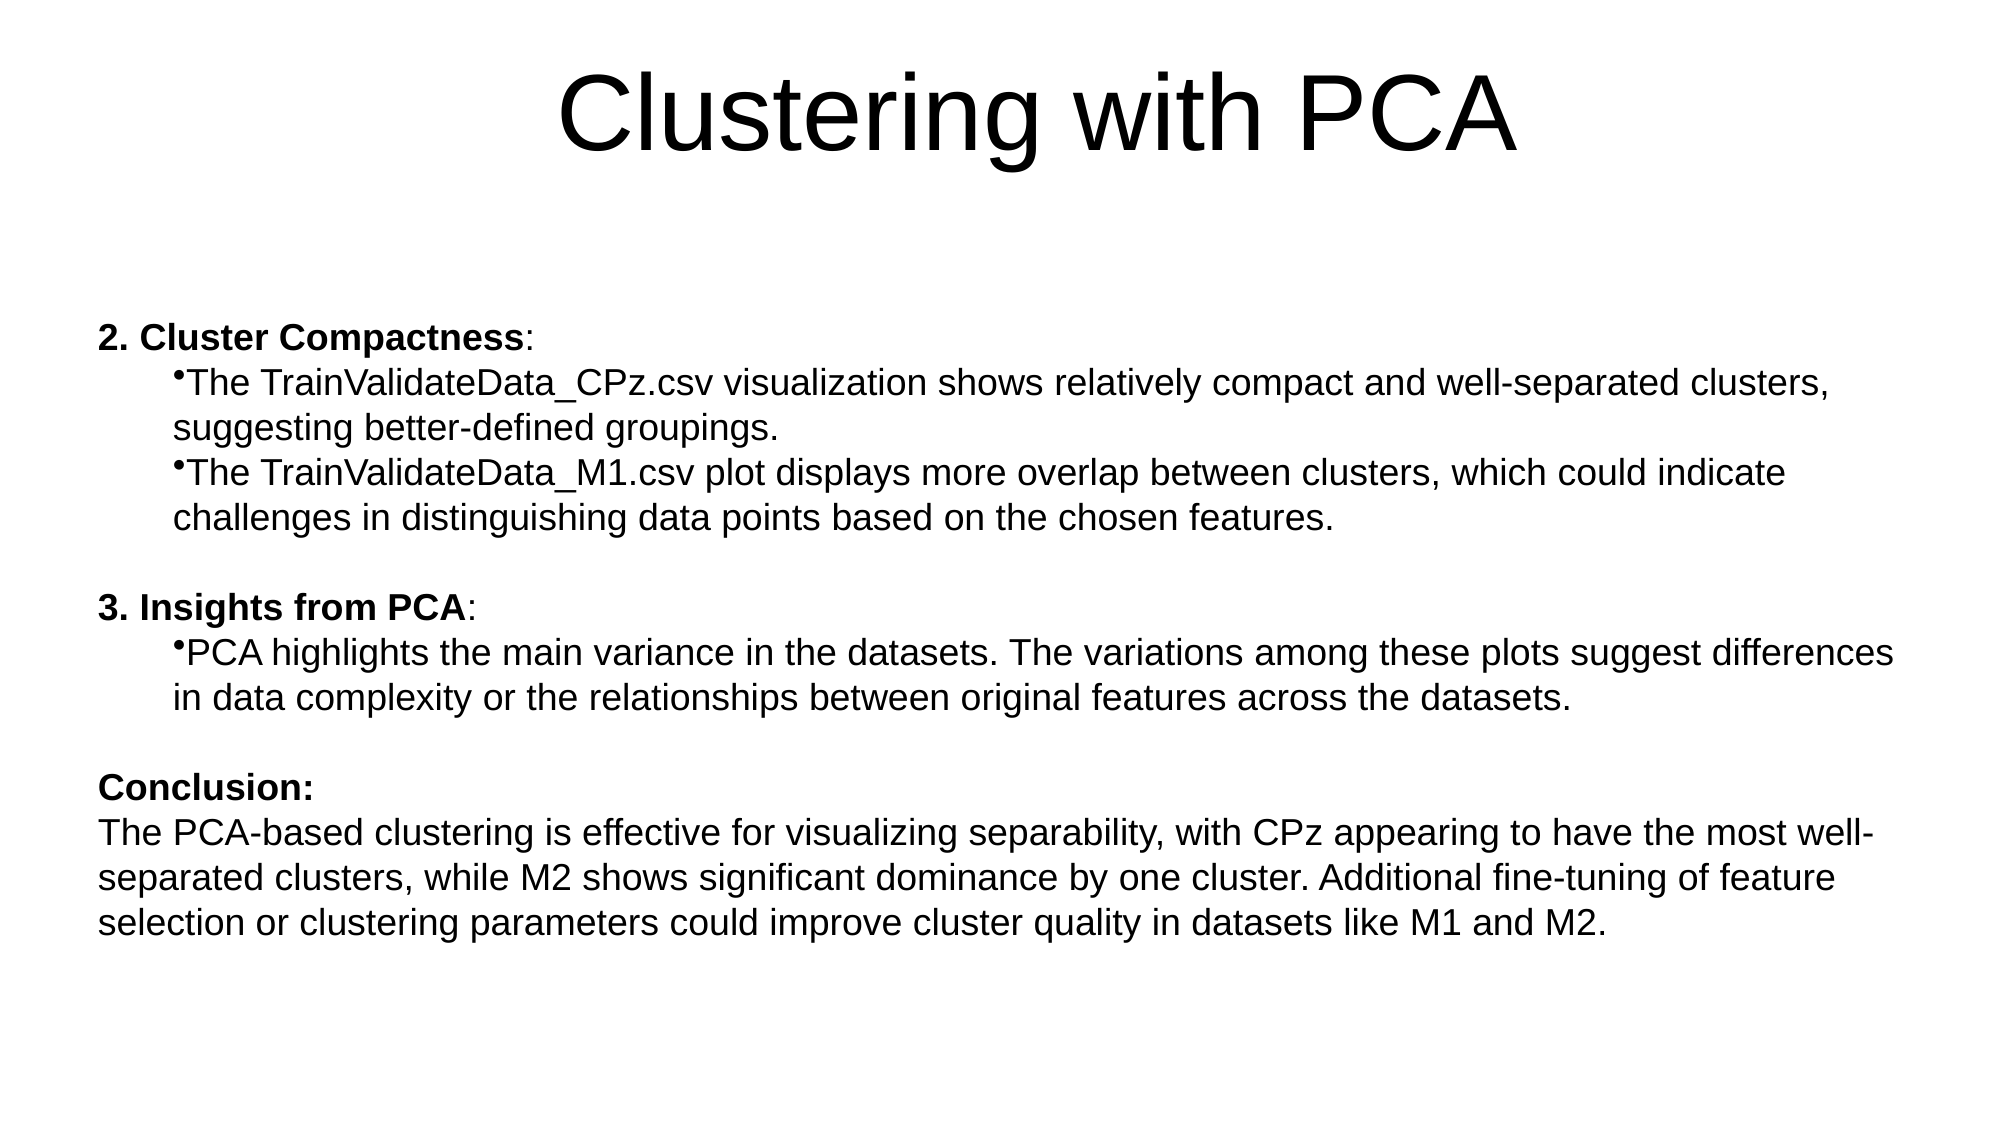

Clustering with PCA

2. Cluster Compactness:
The TrainValidateData_CPz.csv visualization shows relatively compact and well-separated clusters, suggesting better-defined groupings.
The TrainValidateData_M1.csv plot displays more overlap between clusters, which could indicate challenges in distinguishing data points based on the chosen features.

3. Insights from PCA:
PCA highlights the main variance in the datasets. The variations among these plots suggest differences in data complexity or the relationships between original features across the datasets.

Conclusion:
The PCA-based clustering is effective for visualizing separability, with CPz appearing to have the most well-separated clusters, while M2 shows significant dominance by one cluster. Additional fine-tuning of feature selection or clustering parameters could improve cluster quality in datasets like M1 and M2.